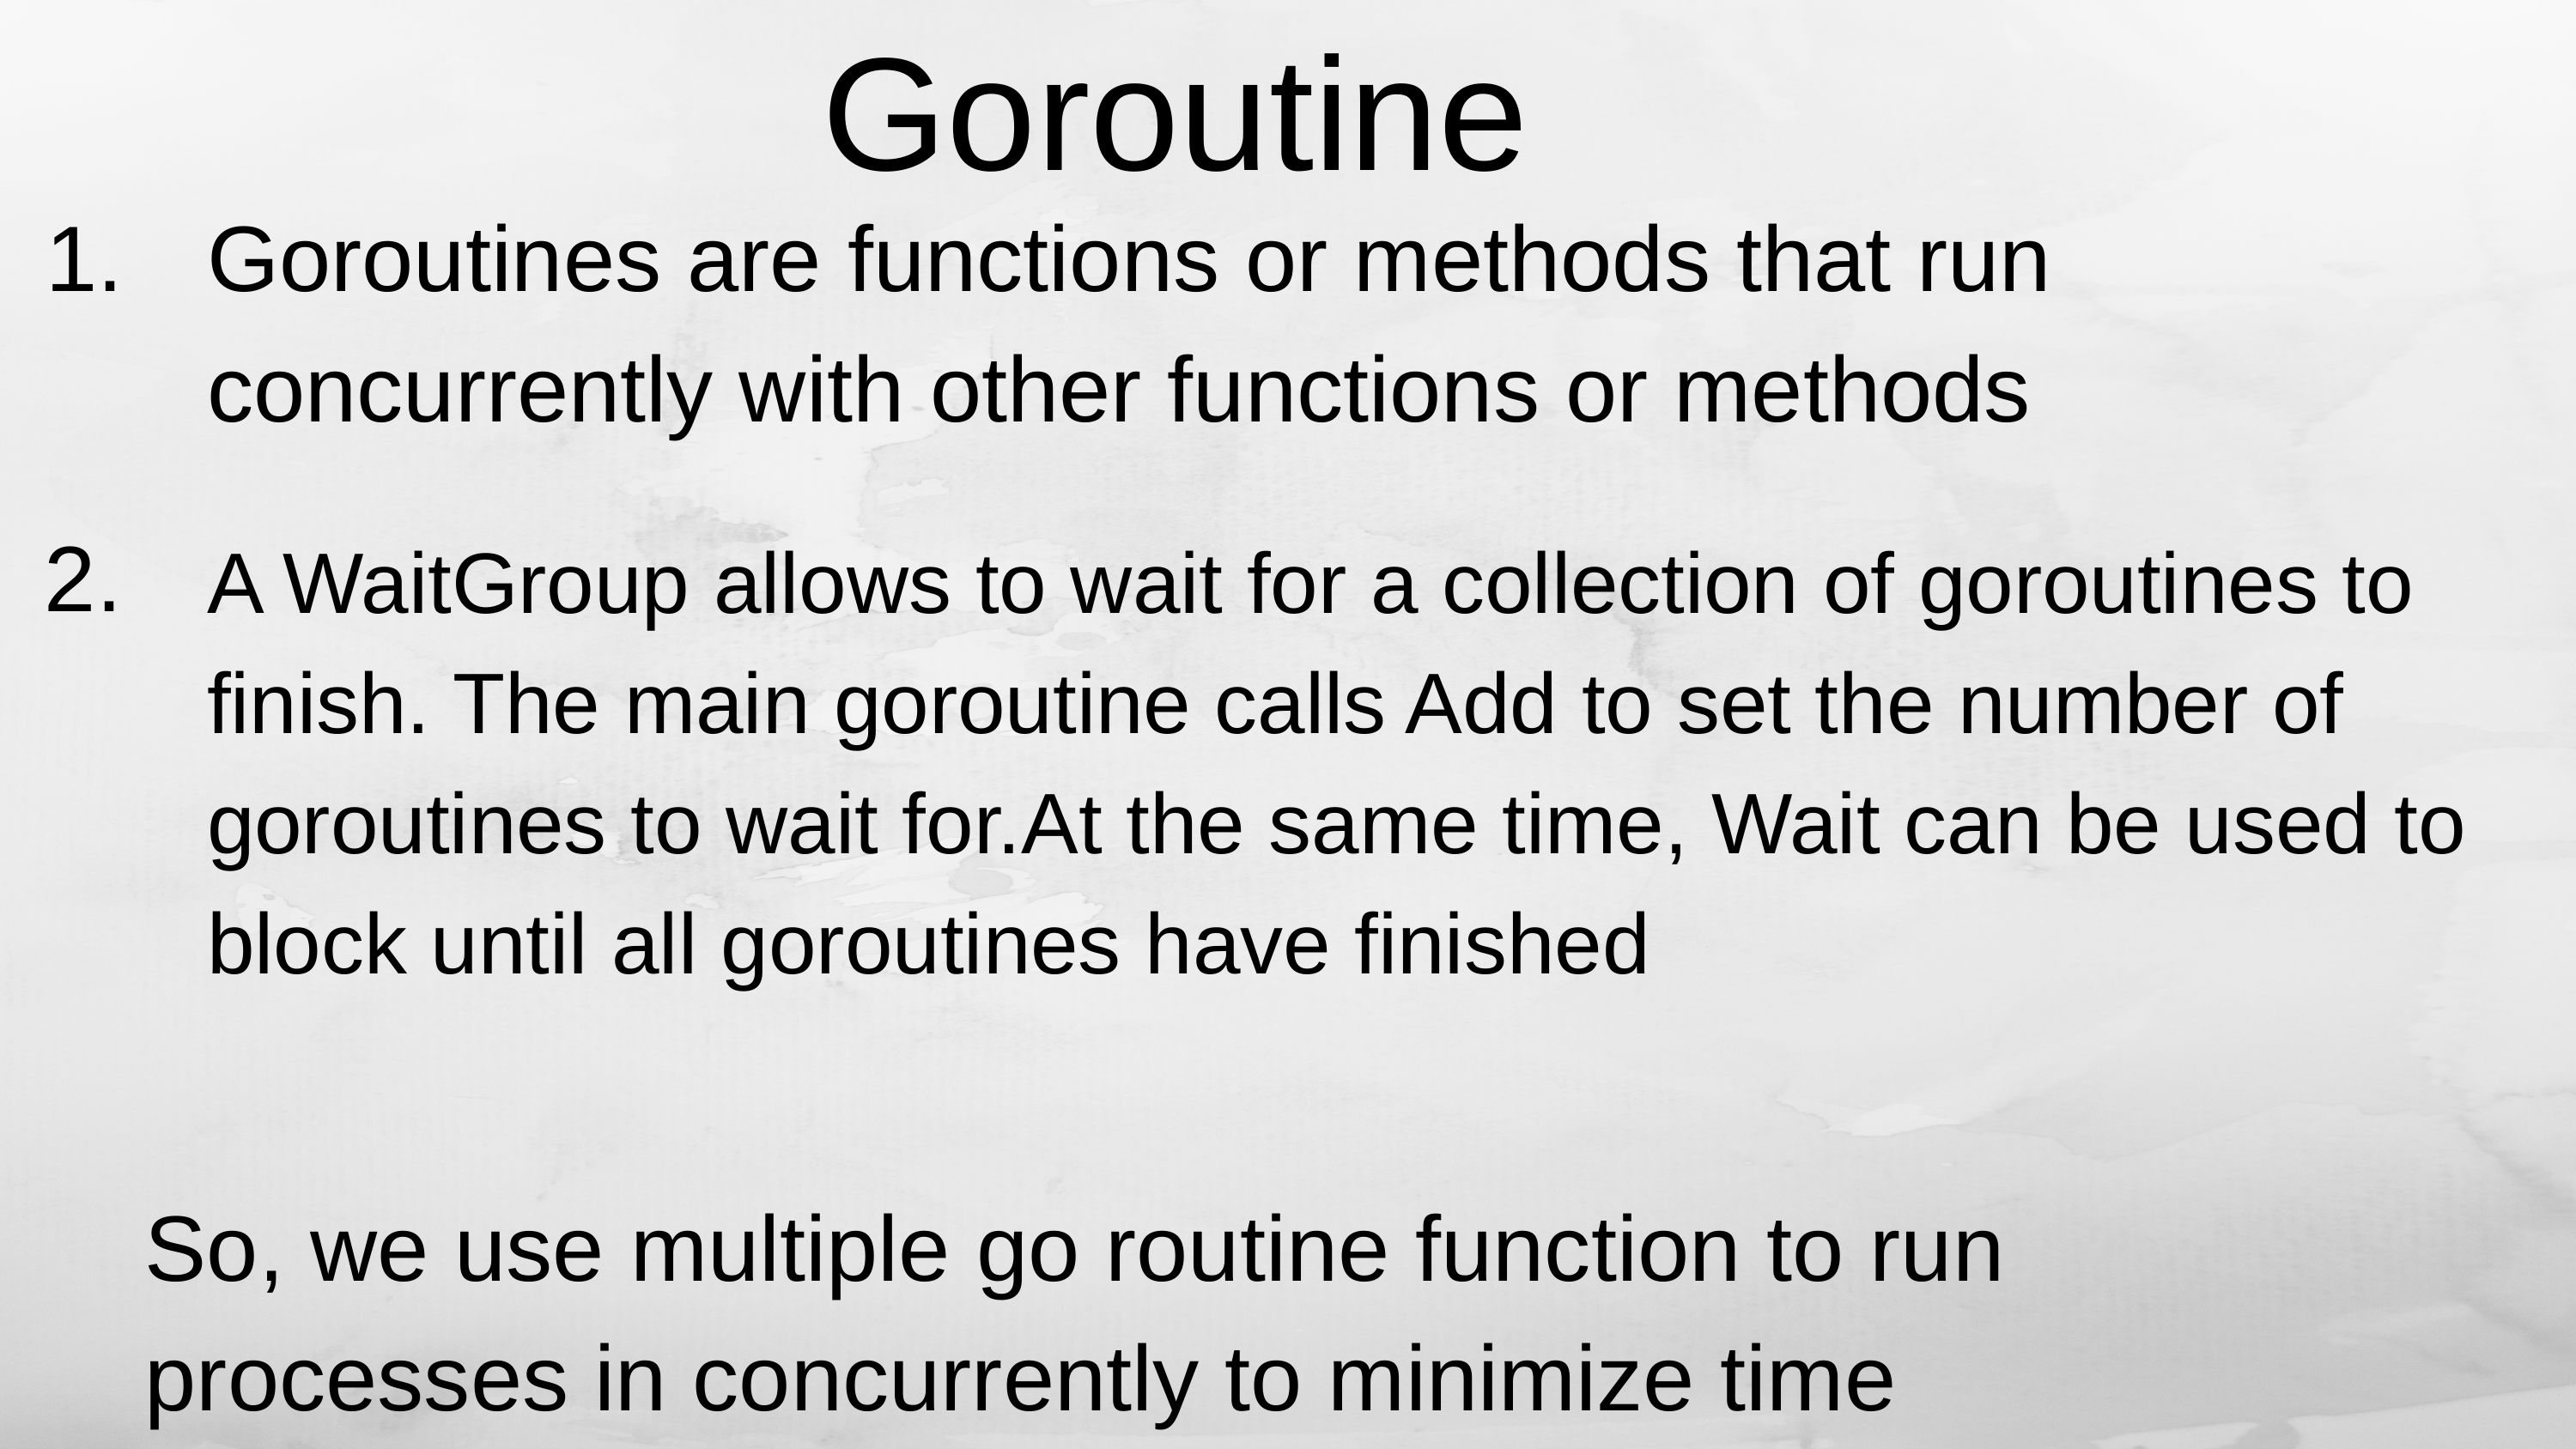

Goroutine
1.
Goroutines are functions or methods that run concurrently with other functions or methods
2.
A WaitGroup allows to wait for a collection of goroutines to finish. The main goroutine calls Add to set the number of goroutines to wait for.At the same time, Wait can be used to block until all goroutines have finished
So, we use multiple go routine function to run processes in concurrently to minimize time